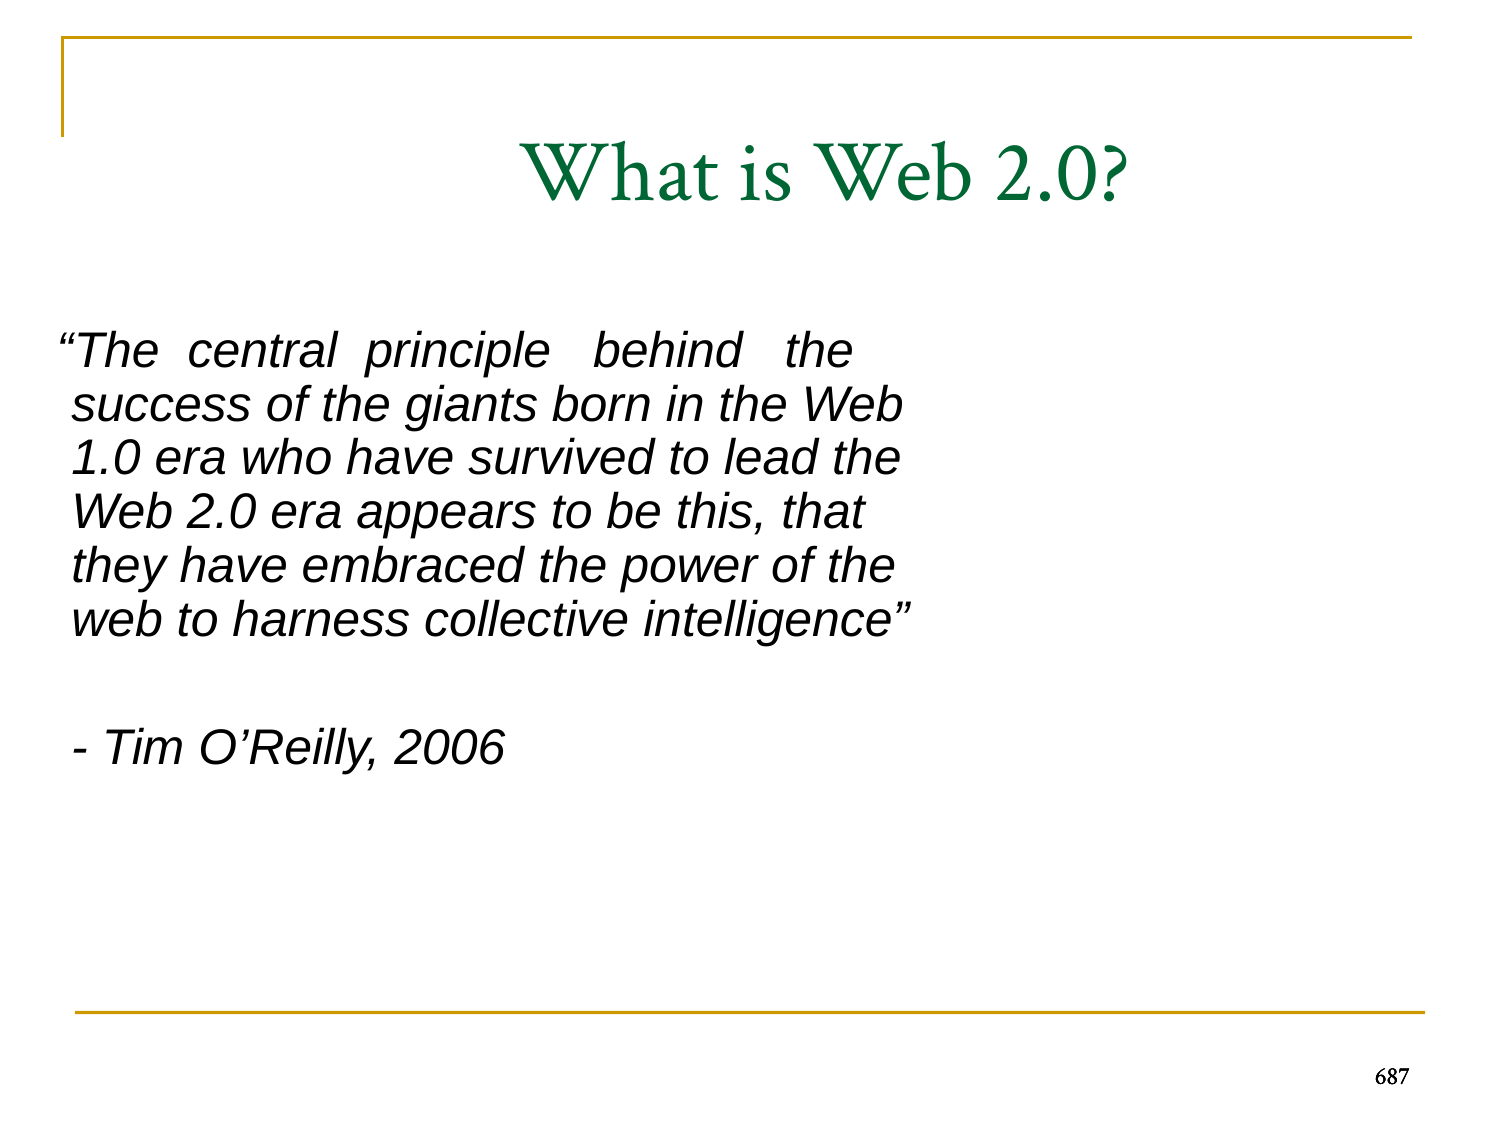

What is Web 2.0?
   “The  central  principle   behind   the success of the giants born in the Web 1.0 era who have survived to lead the Web 2.0 era appears to be this, that  they have embraced the power of the web to harness collective intelligence”

    - Tim O’Reilly, 2006

687
687
687